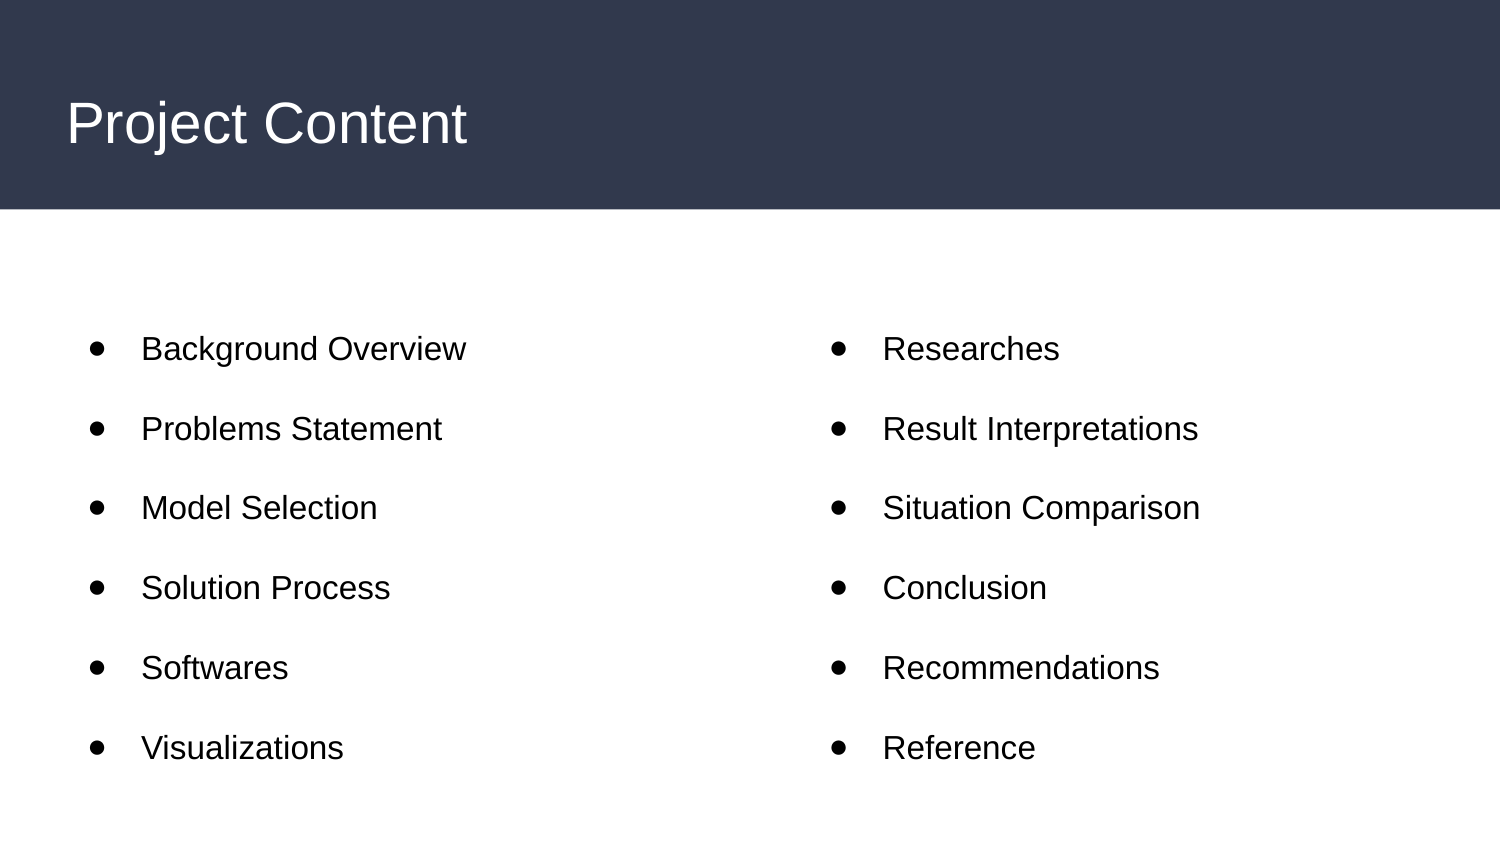

# Project Content
Background Overview
Problems Statement
Model Selection
Solution Process
Softwares
Visualizations
Researches
Result Interpretations
Situation Comparison
Conclusion
Recommendations
Reference